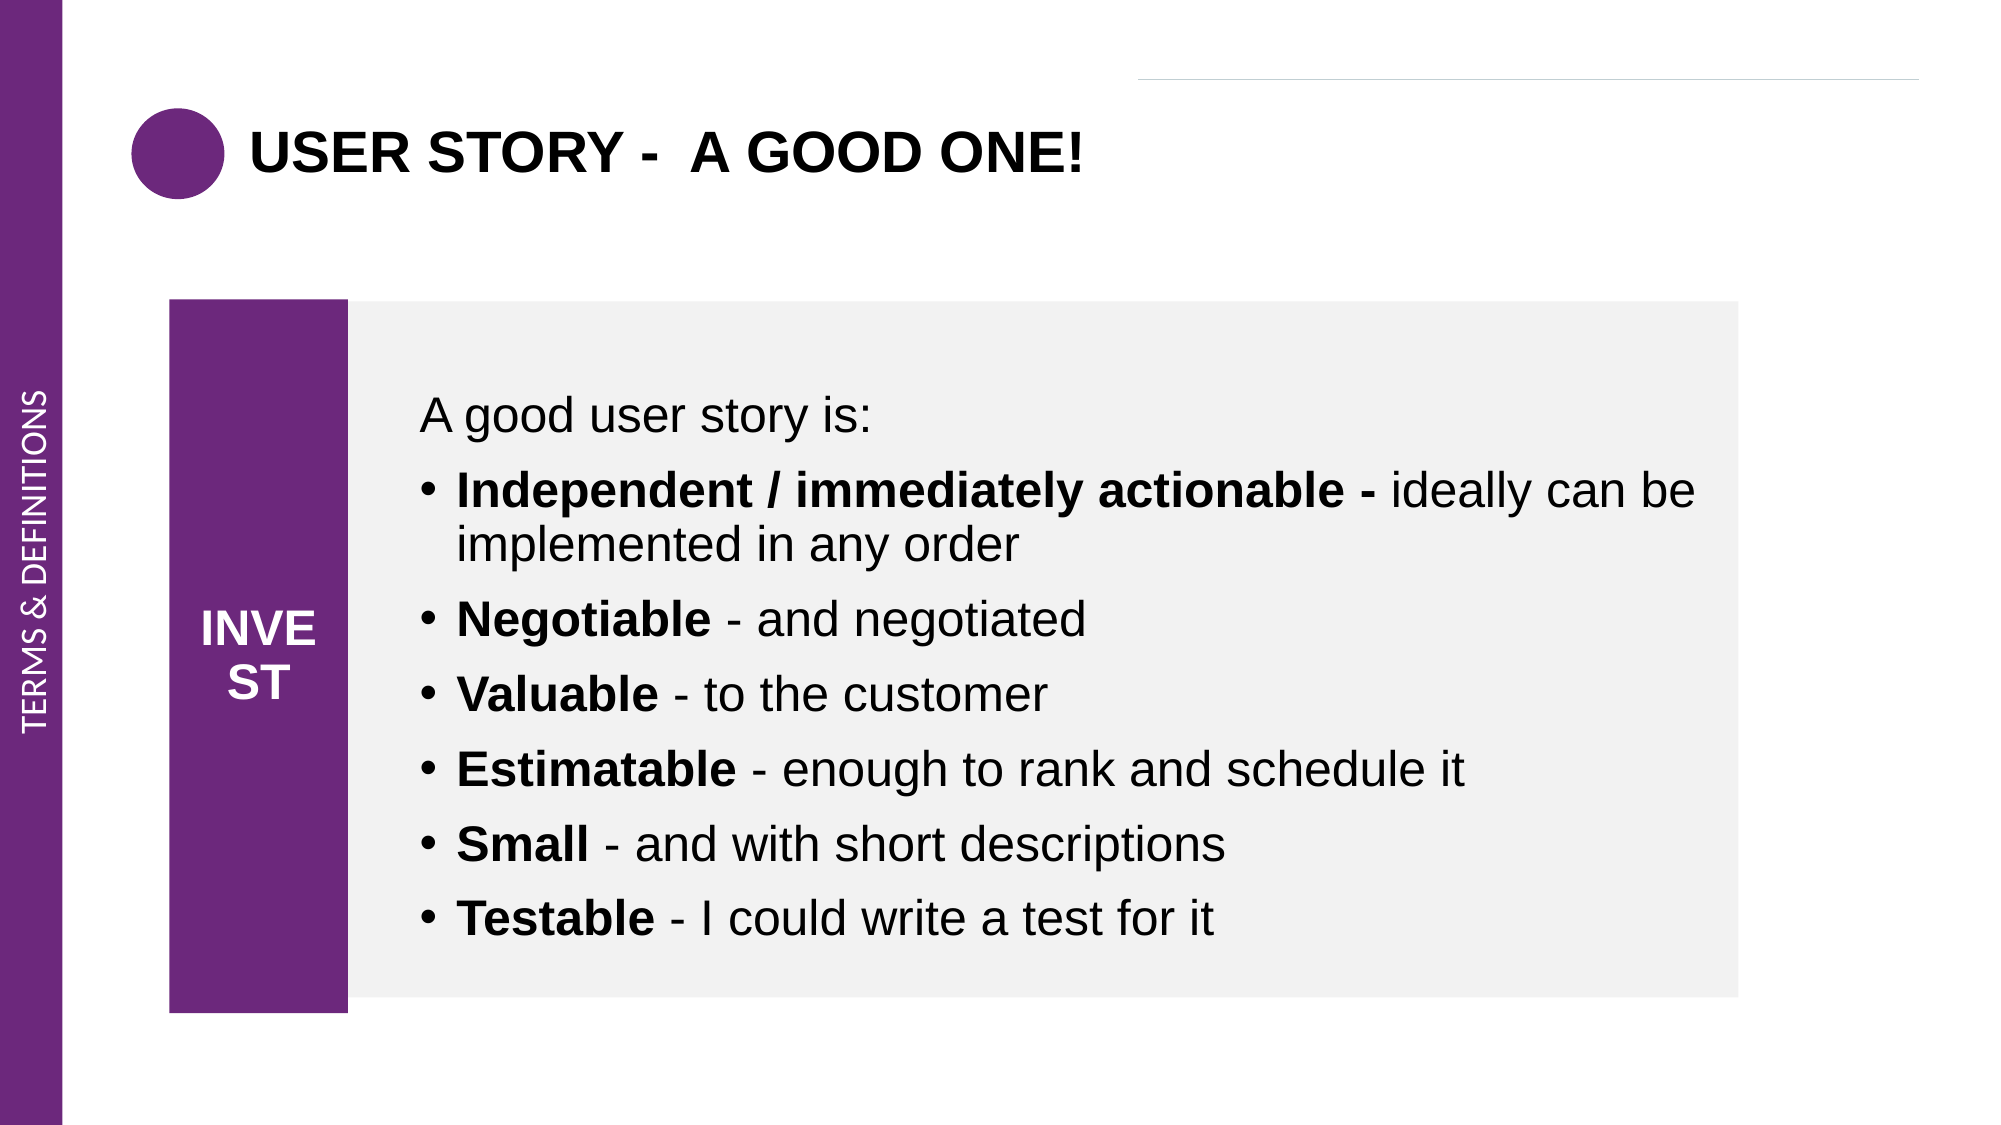

# USER STORY -  A GOOD ONE!

INVEST

A good user story is:
Independent / immediately actionable - ideally can be implemented in any order
Negotiable - and negotiated
Valuable - to the customer
Estimatable - enough to rank and schedule it
Small - and with short descriptions
Testable - I could write a test for it